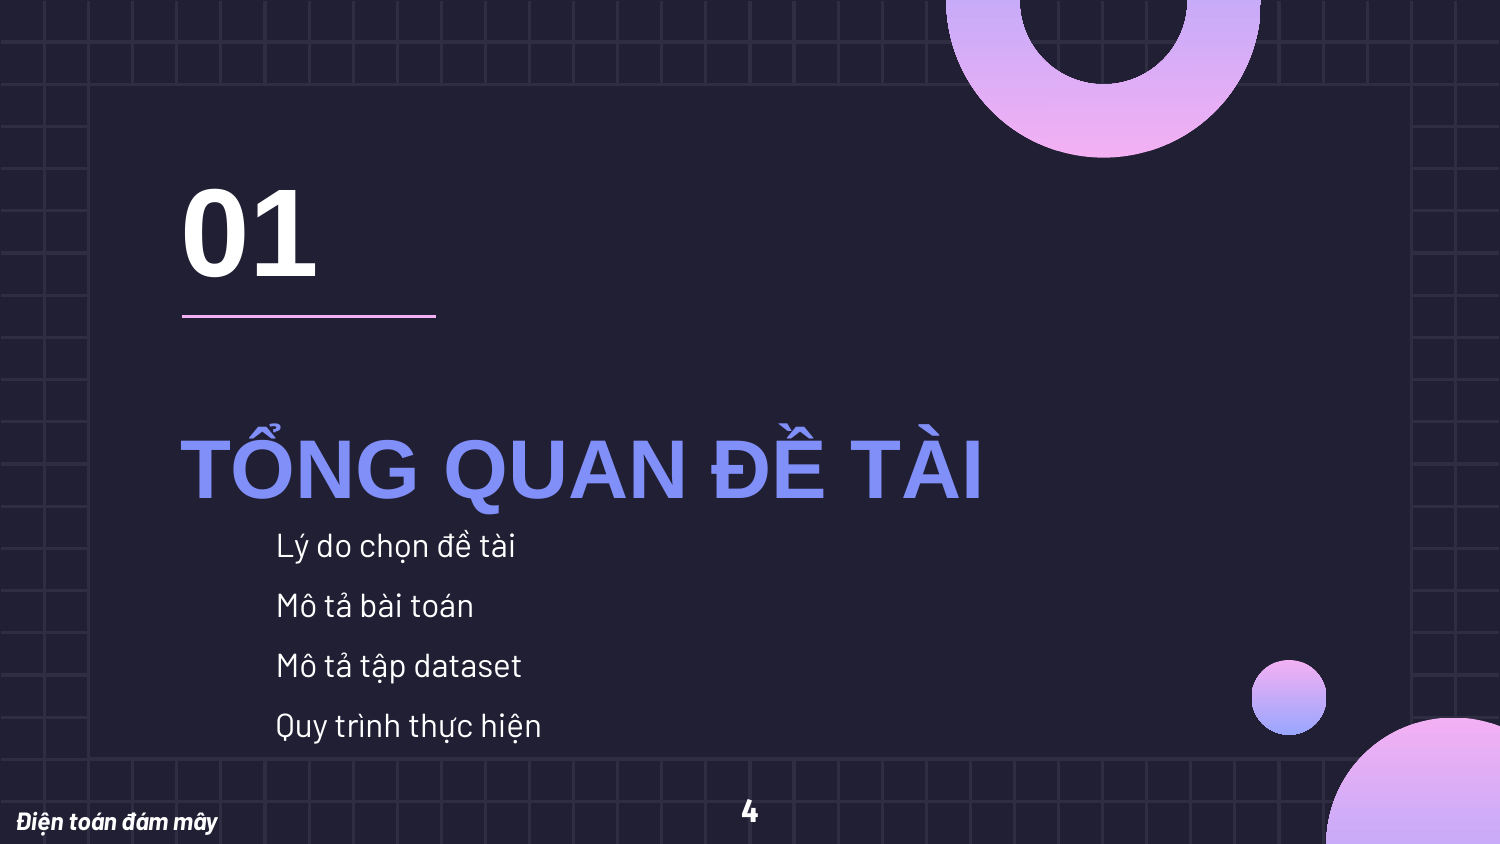

01
# TỔNG QUAN ĐỀ TÀI
Lý do chọn đề tài
Mô tả bài toán
Mô tả tập dataset
Quy trình thực hiện

4
Điện toán đám mây